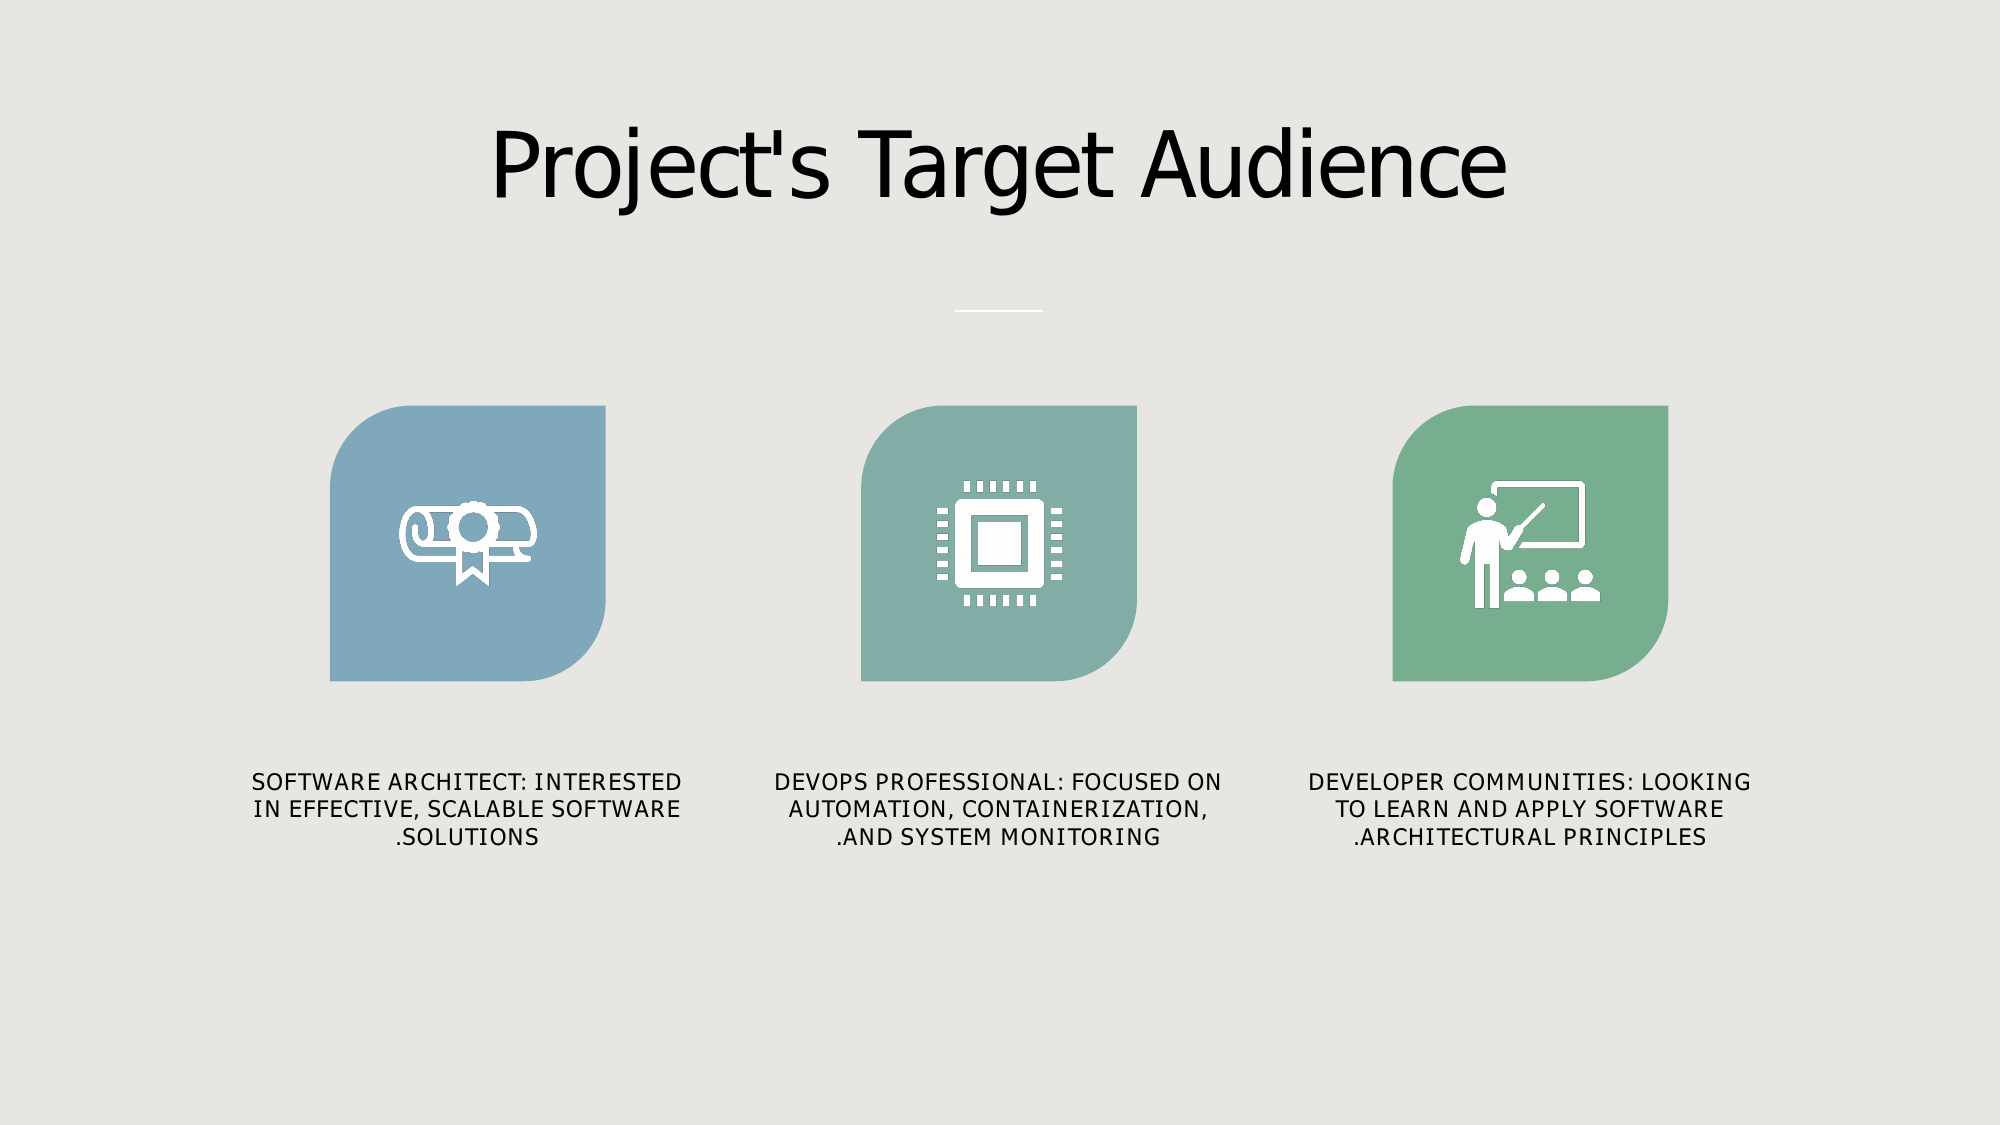

# Project's Target Audience
Software Architect: Interested in effective, scalable software solutions.
DevOps Professional: Focused on automation, containerization, and system monitoring.
Developer Communities: Looking to learn and apply software architectural principles.